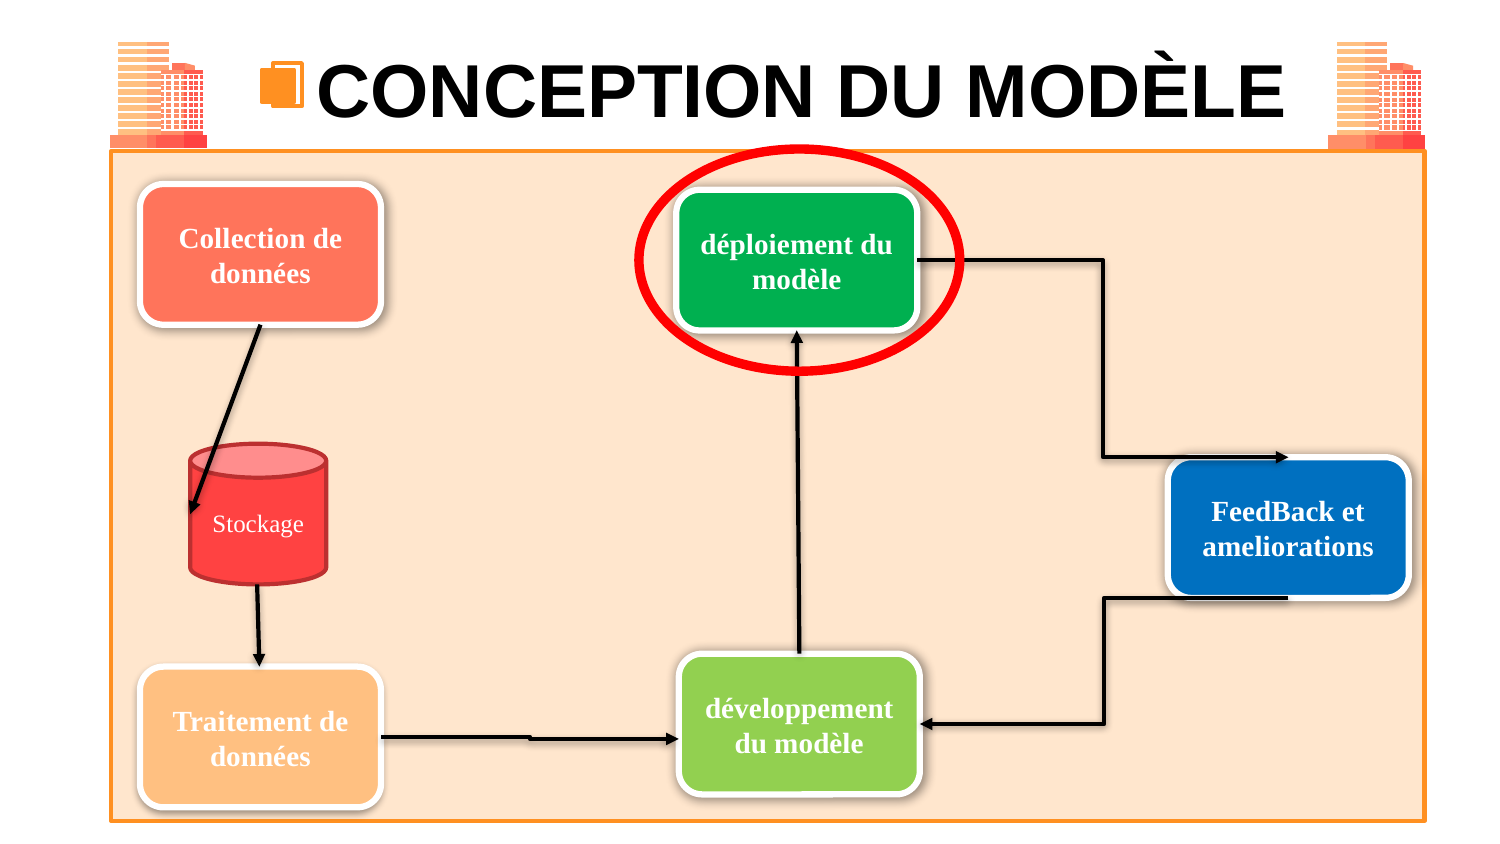

CONCEPTION DU MODÈLE

Collection de données
déploiement du modèle
Stockage
FeedBack et ameliorations
développement du modèle
Traitement de données